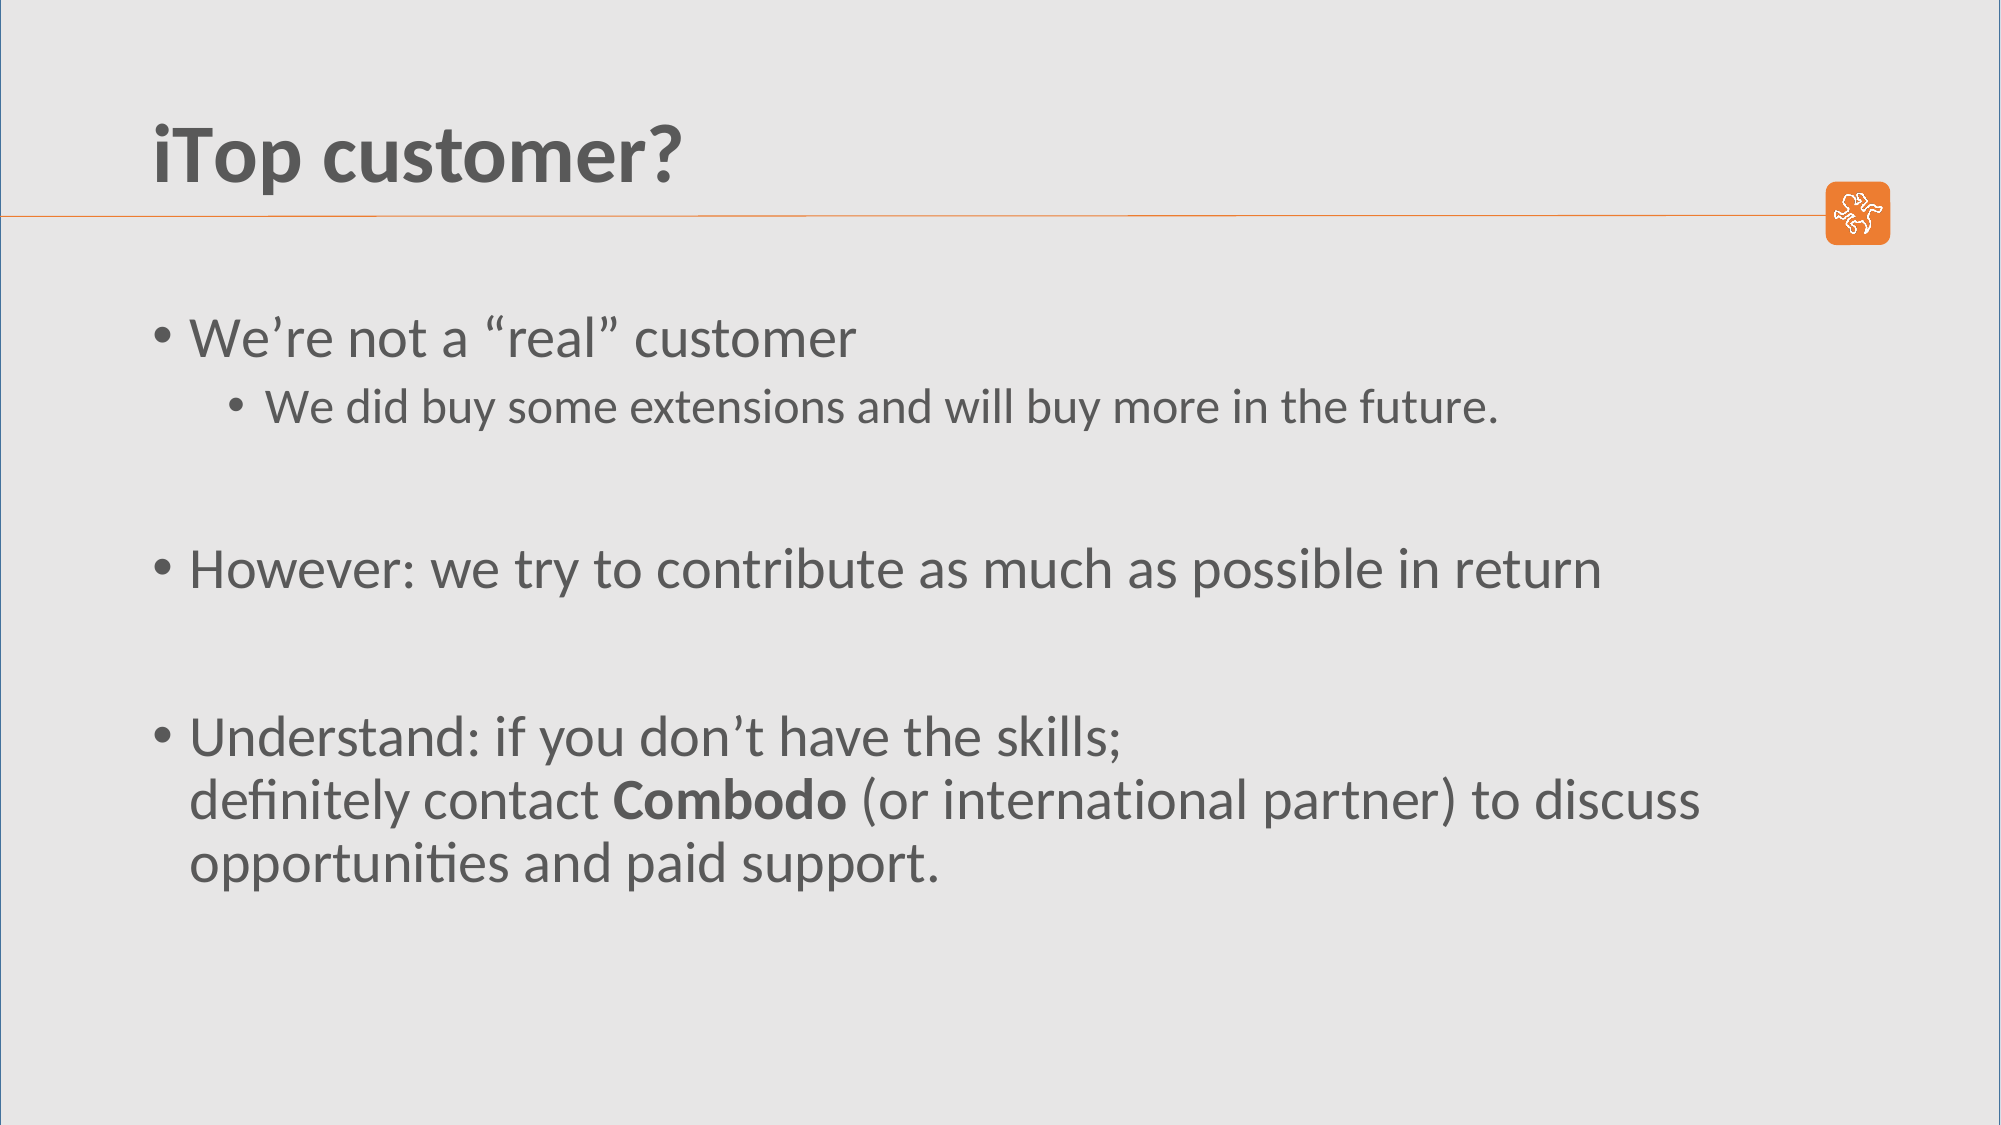

# iTop customer?
We’re not a “real” customer
We did buy some extensions and will buy more in the future.

However: we try to contribute as much as possible in return

Understand: if you don’t have the skills;
definitely contact Combodo (or international partner) to discuss opportunities and paid support.